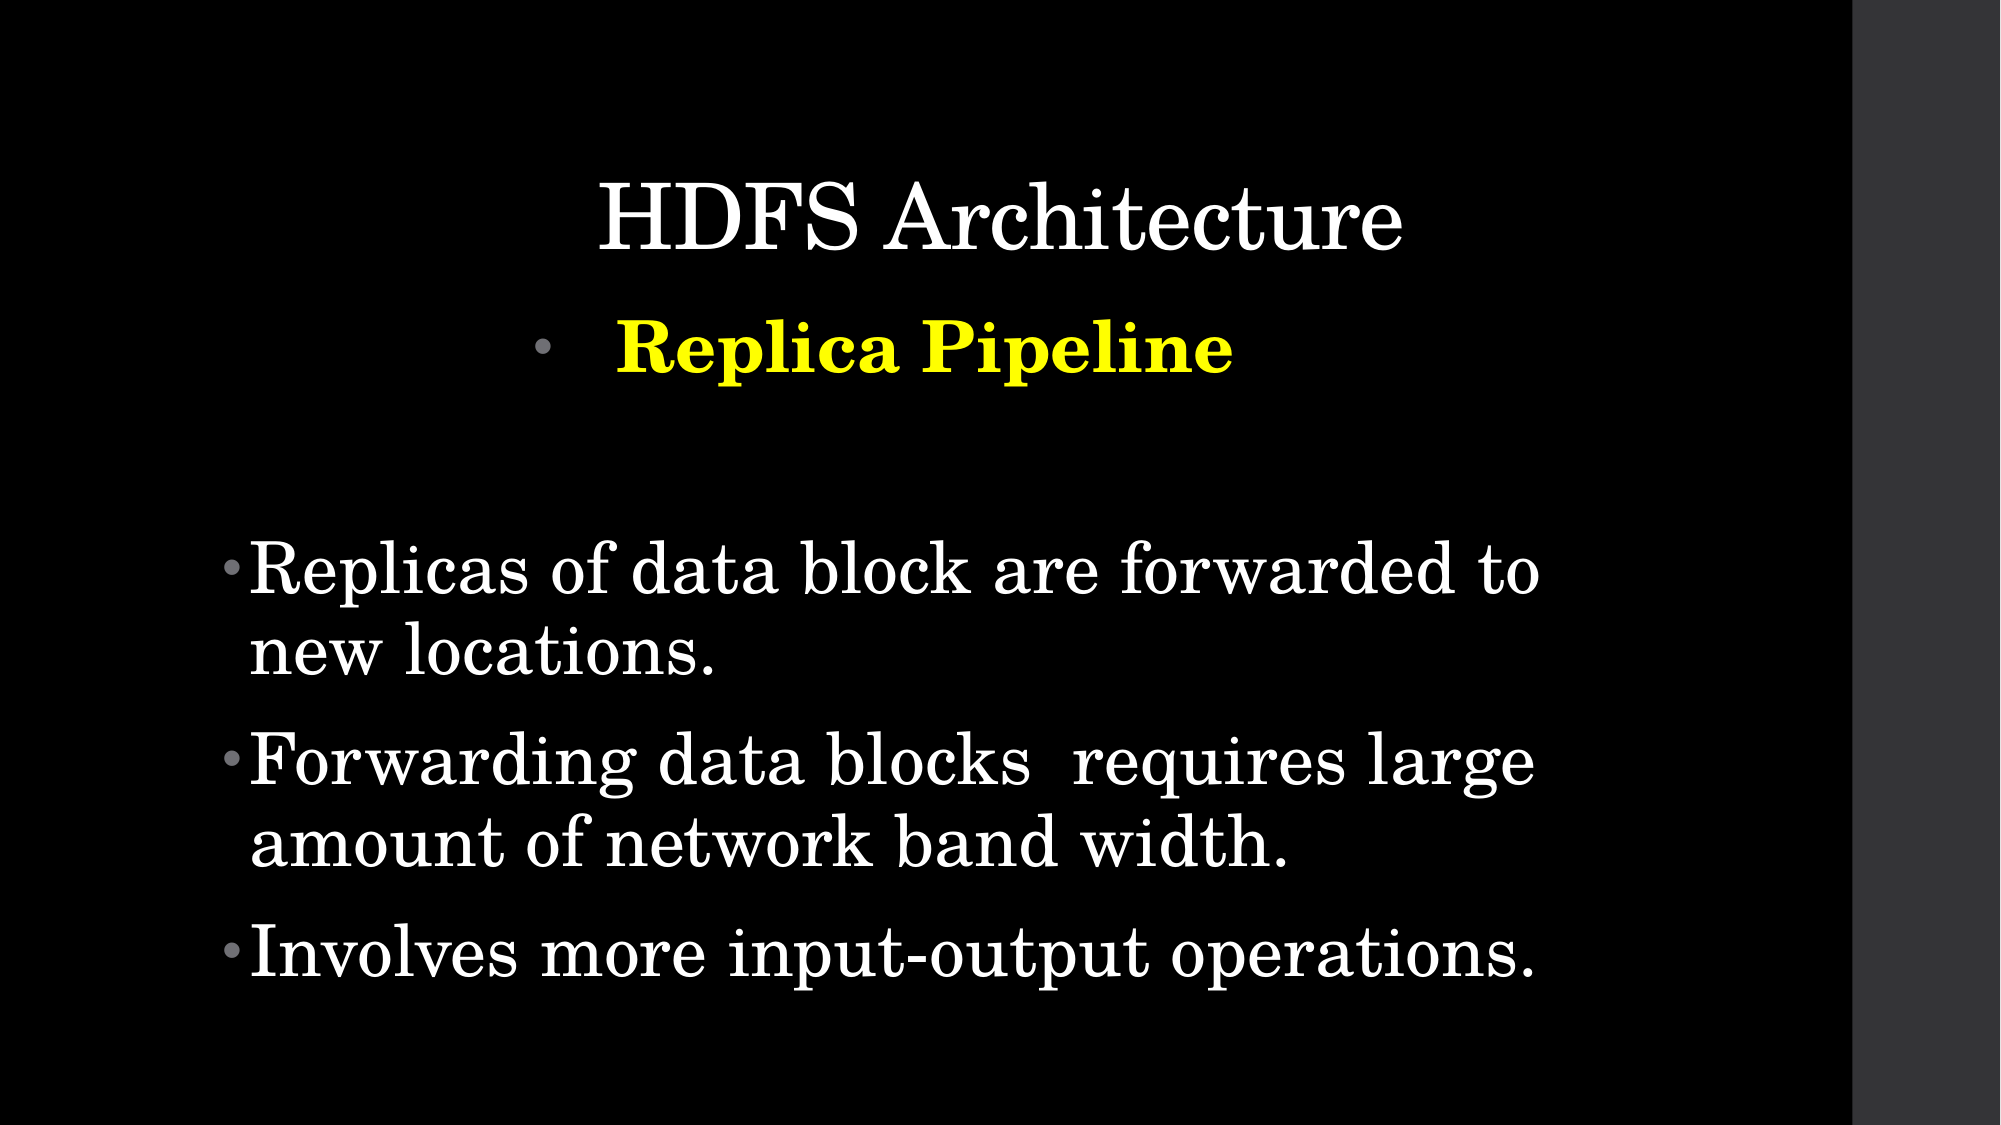

# HDFS Architecture
Replica Pipeline

Replicas of data block are forwarded to new locations.
Forwarding data blocks  requires large amount of network band width.
Involves more input-output operations.